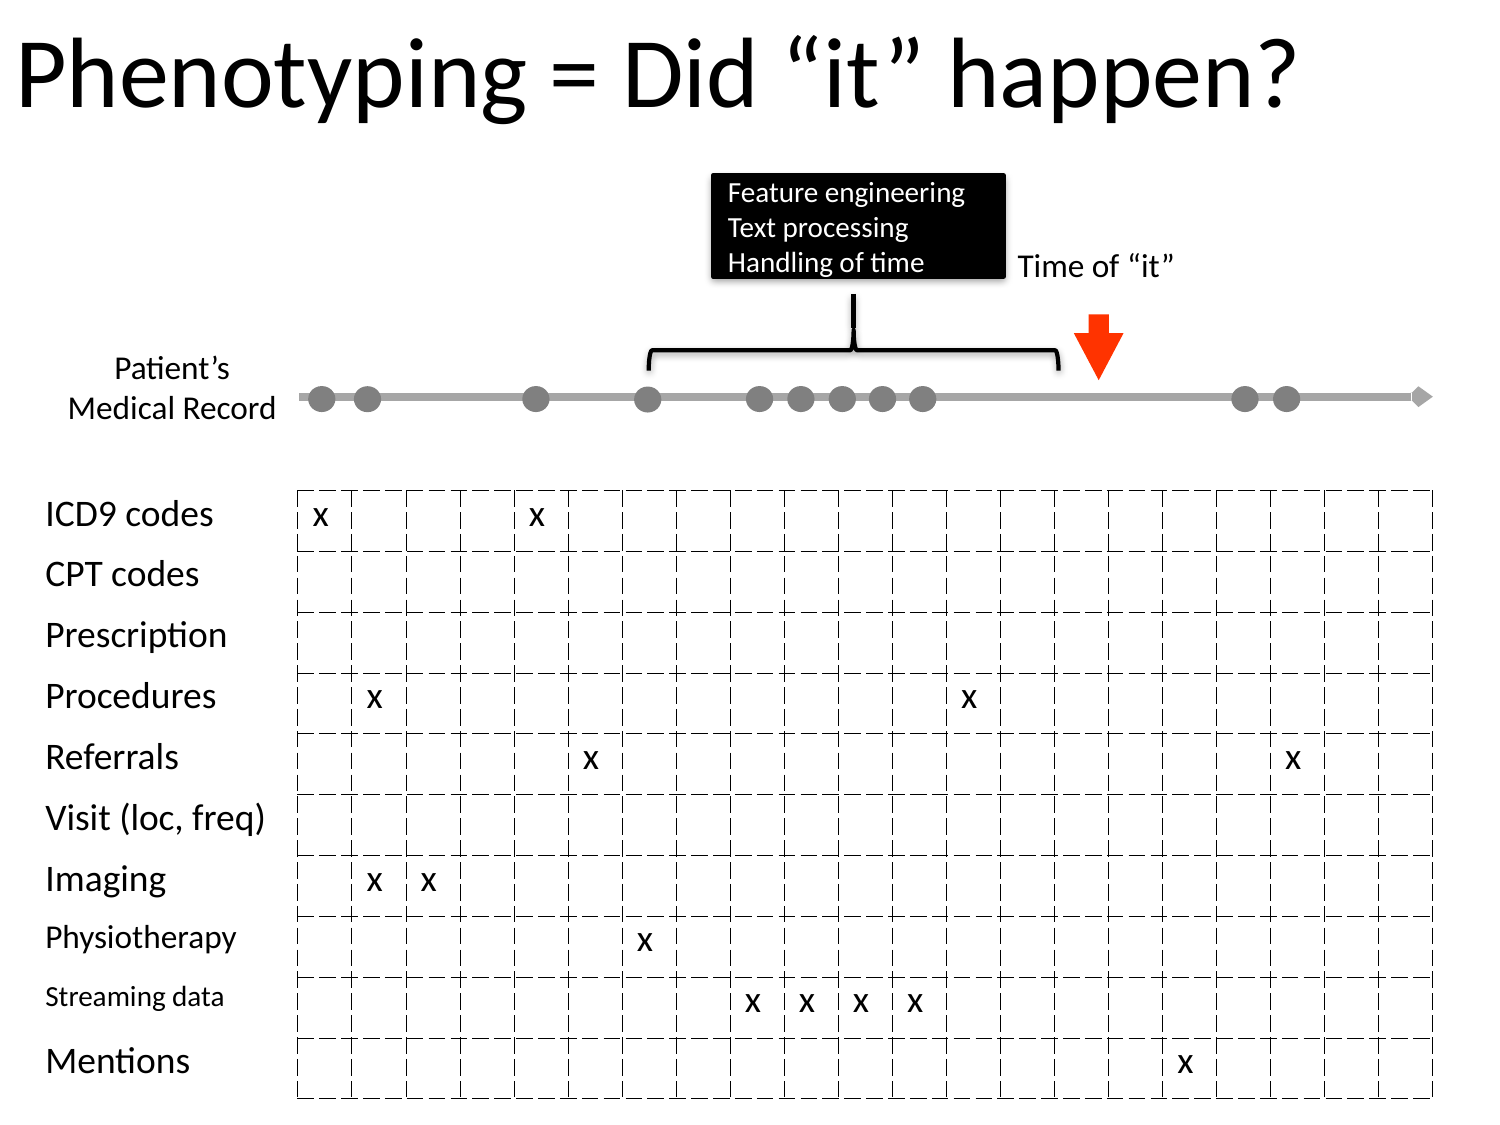

# Phenotyping = Did “it” happen?

Feature engineering
Text processing
Handling of time
Time of “it”

Patient’s Medical Record

| ICD9 codes | x |  |  |  | x |  |  |  |  |  |  |  |  |  |  |  |  |  |  |  |  |
| --- | --- | --- | --- | --- | --- | --- | --- | --- | --- | --- | --- | --- | --- | --- | --- | --- | --- | --- | --- | --- | --- |
| CPT codes |  |  |  |  |  |  |  |  |  |  |  |  |  |  |  |  |  |  |  |  |  |
| Prescription |  |  |  |  |  |  |  |  |  |  |  |  |  |  |  |  |  |  |  |  |  |
| Procedures |  | x |  |  |  |  |  |  |  |  |  |  | x |  |  |  |  |  |  |  |  |
| Referrals |  |  |  |  |  | x |  |  |  |  |  |  |  |  |  |  |  |  | x |  |  |
| Visit (loc, freq) |  |  |  |  |  |  |  |  |  |  |  |  |  |  |  |  |  |  |  |  |  |
| Imaging |  | x | x |  |  |  |  |  |  |  |  |  |  |  |  |  |  |  |  |  |  |
| Physiotherapy |  |  |  |  |  |  | x |  |  |  |  |  |  |  |  |  |  |  |  |  |  |
| Streaming data |  |  |  |  |  |  |  |  | x | x | x | x |  |  |  |  |  |  |  |  |  |
| Mentions |  |  |  |  |  |  |  |  |  |  |  |  |  |  |  |  | x |  |  |  |  |